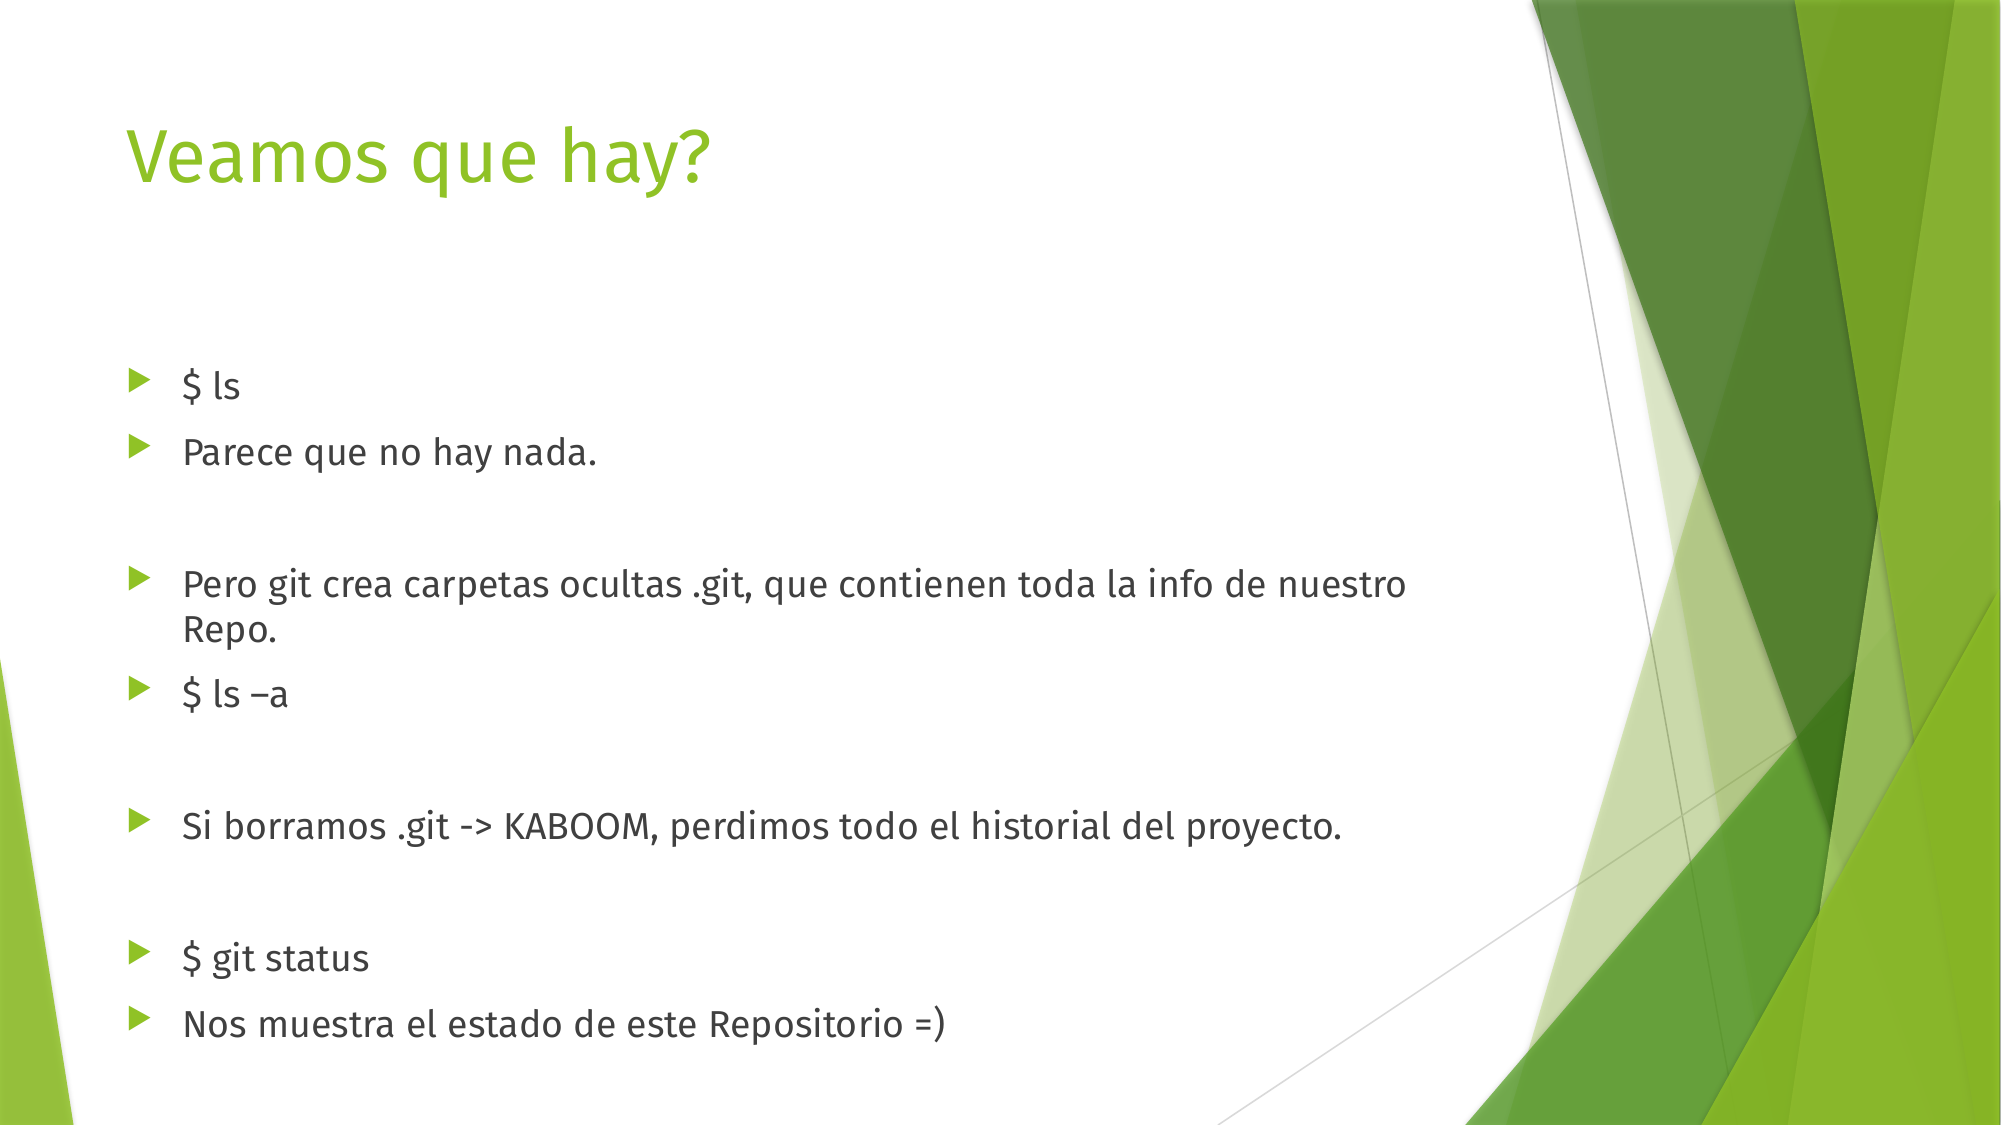

# Veamos que hay?
$ ls
Parece que no hay nada.

Pero git crea carpetas ocultas .git, que contienen toda la info de nuestro Repo.
$ ls –a

Si borramos .git -> KABOOM, perdimos todo el historial del proyecto.

$ git status
Nos muestra el estado de este Repositorio =)